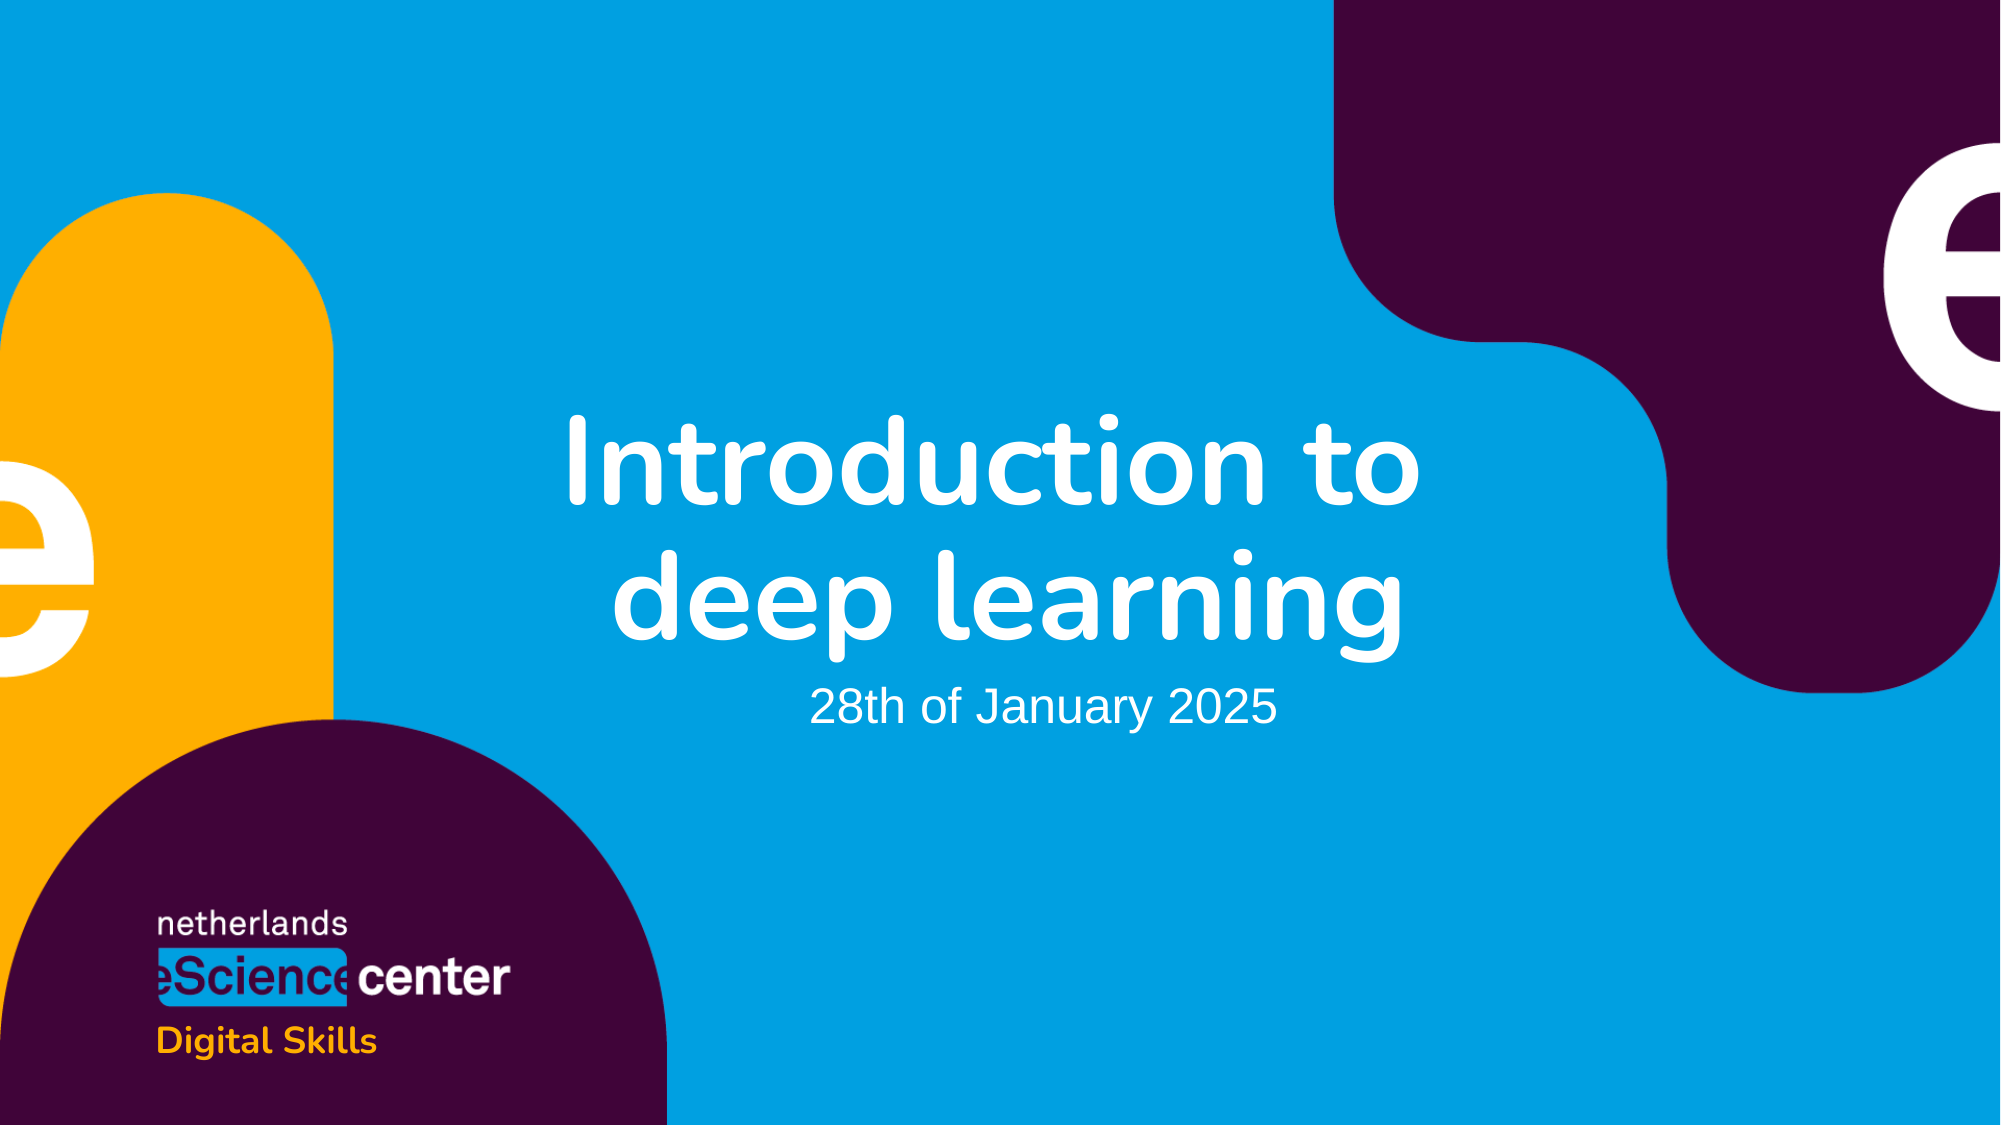

# Introduction to deep learning
28th of January 2025
Digital Skills